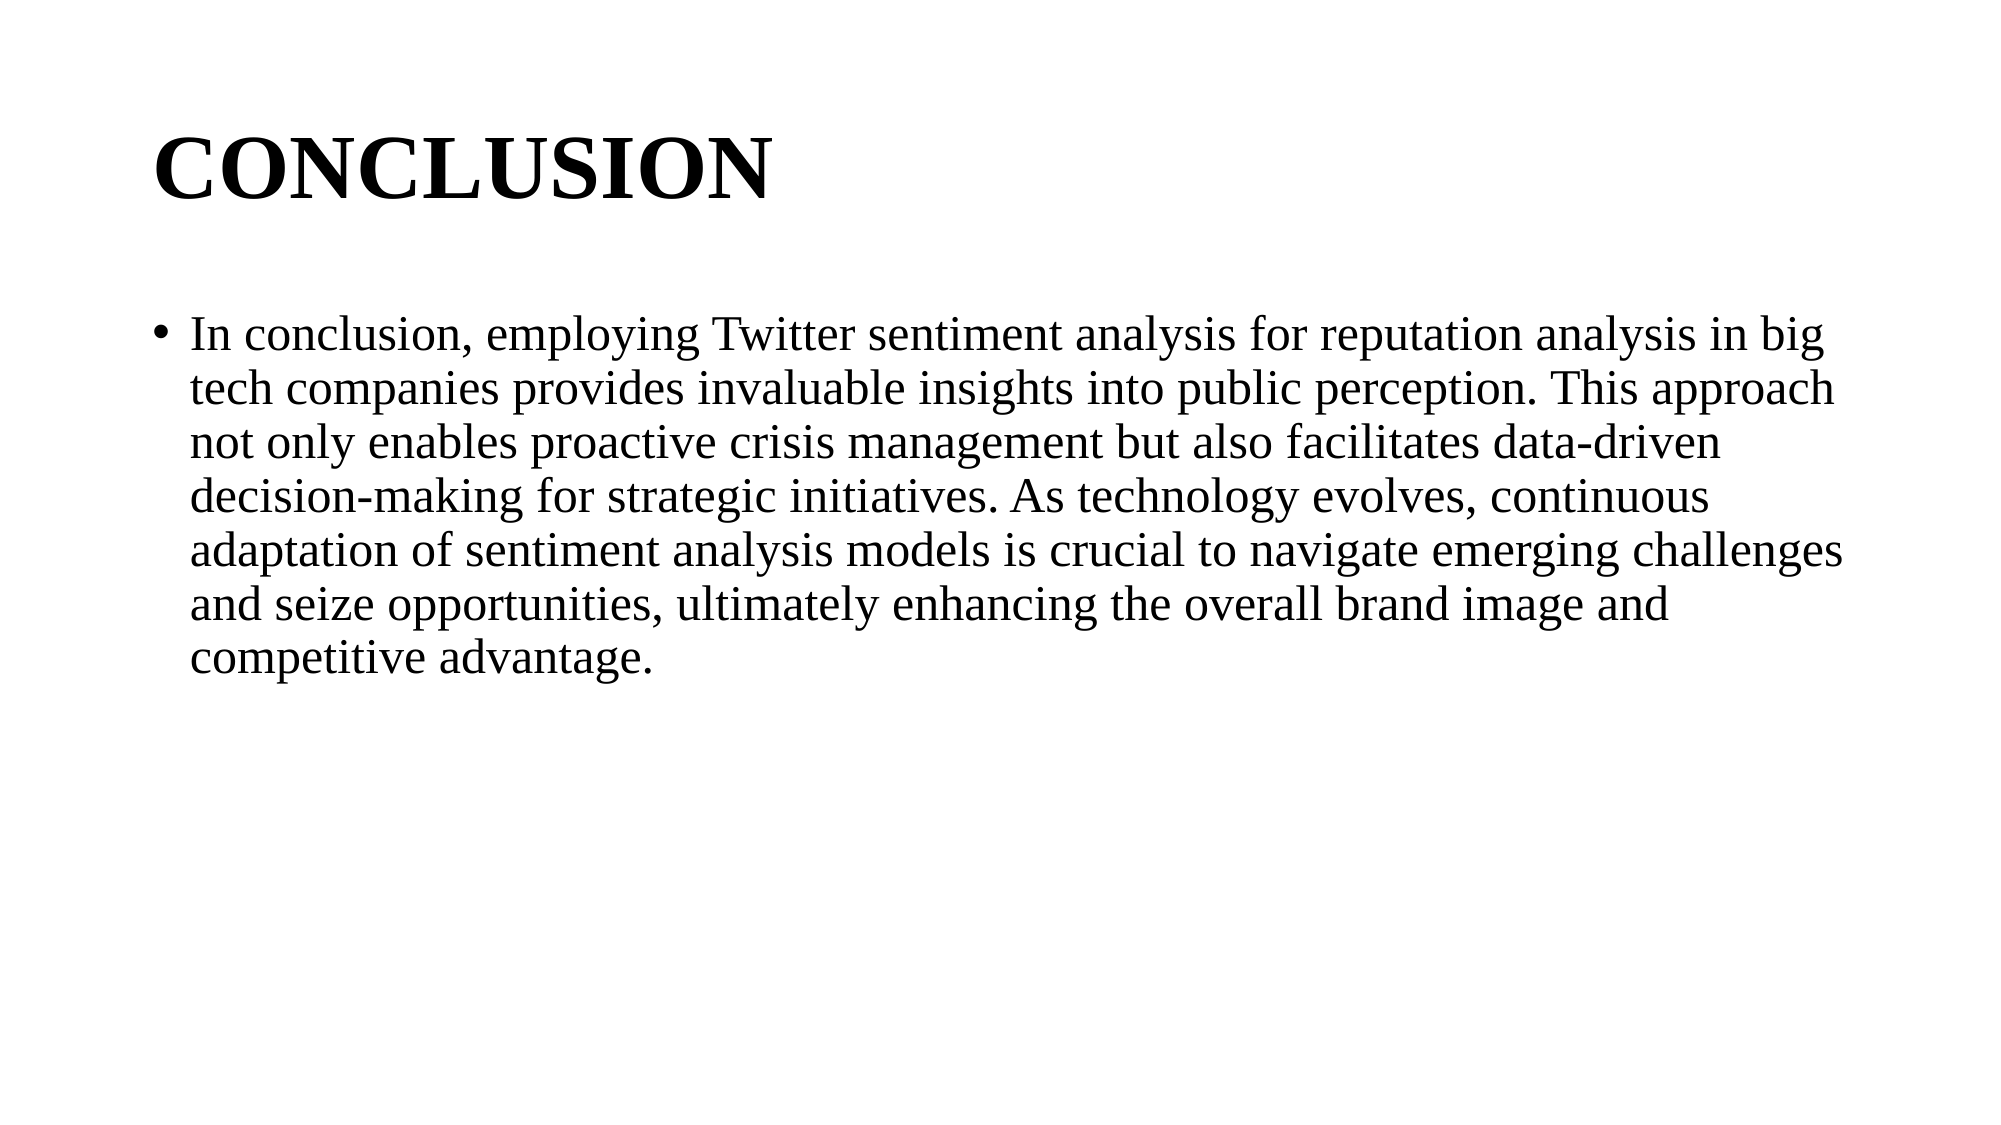

# CONCLUSION
In conclusion, employing Twitter sentiment analysis for reputation analysis in big tech companies provides invaluable insights into public perception. This approach not only enables proactive crisis management but also facilitates data-driven decision-making for strategic initiatives. As technology evolves, continuous adaptation of sentiment analysis models is crucial to navigate emerging challenges and seize opportunities, ultimately enhancing the overall brand image and competitive advantage.